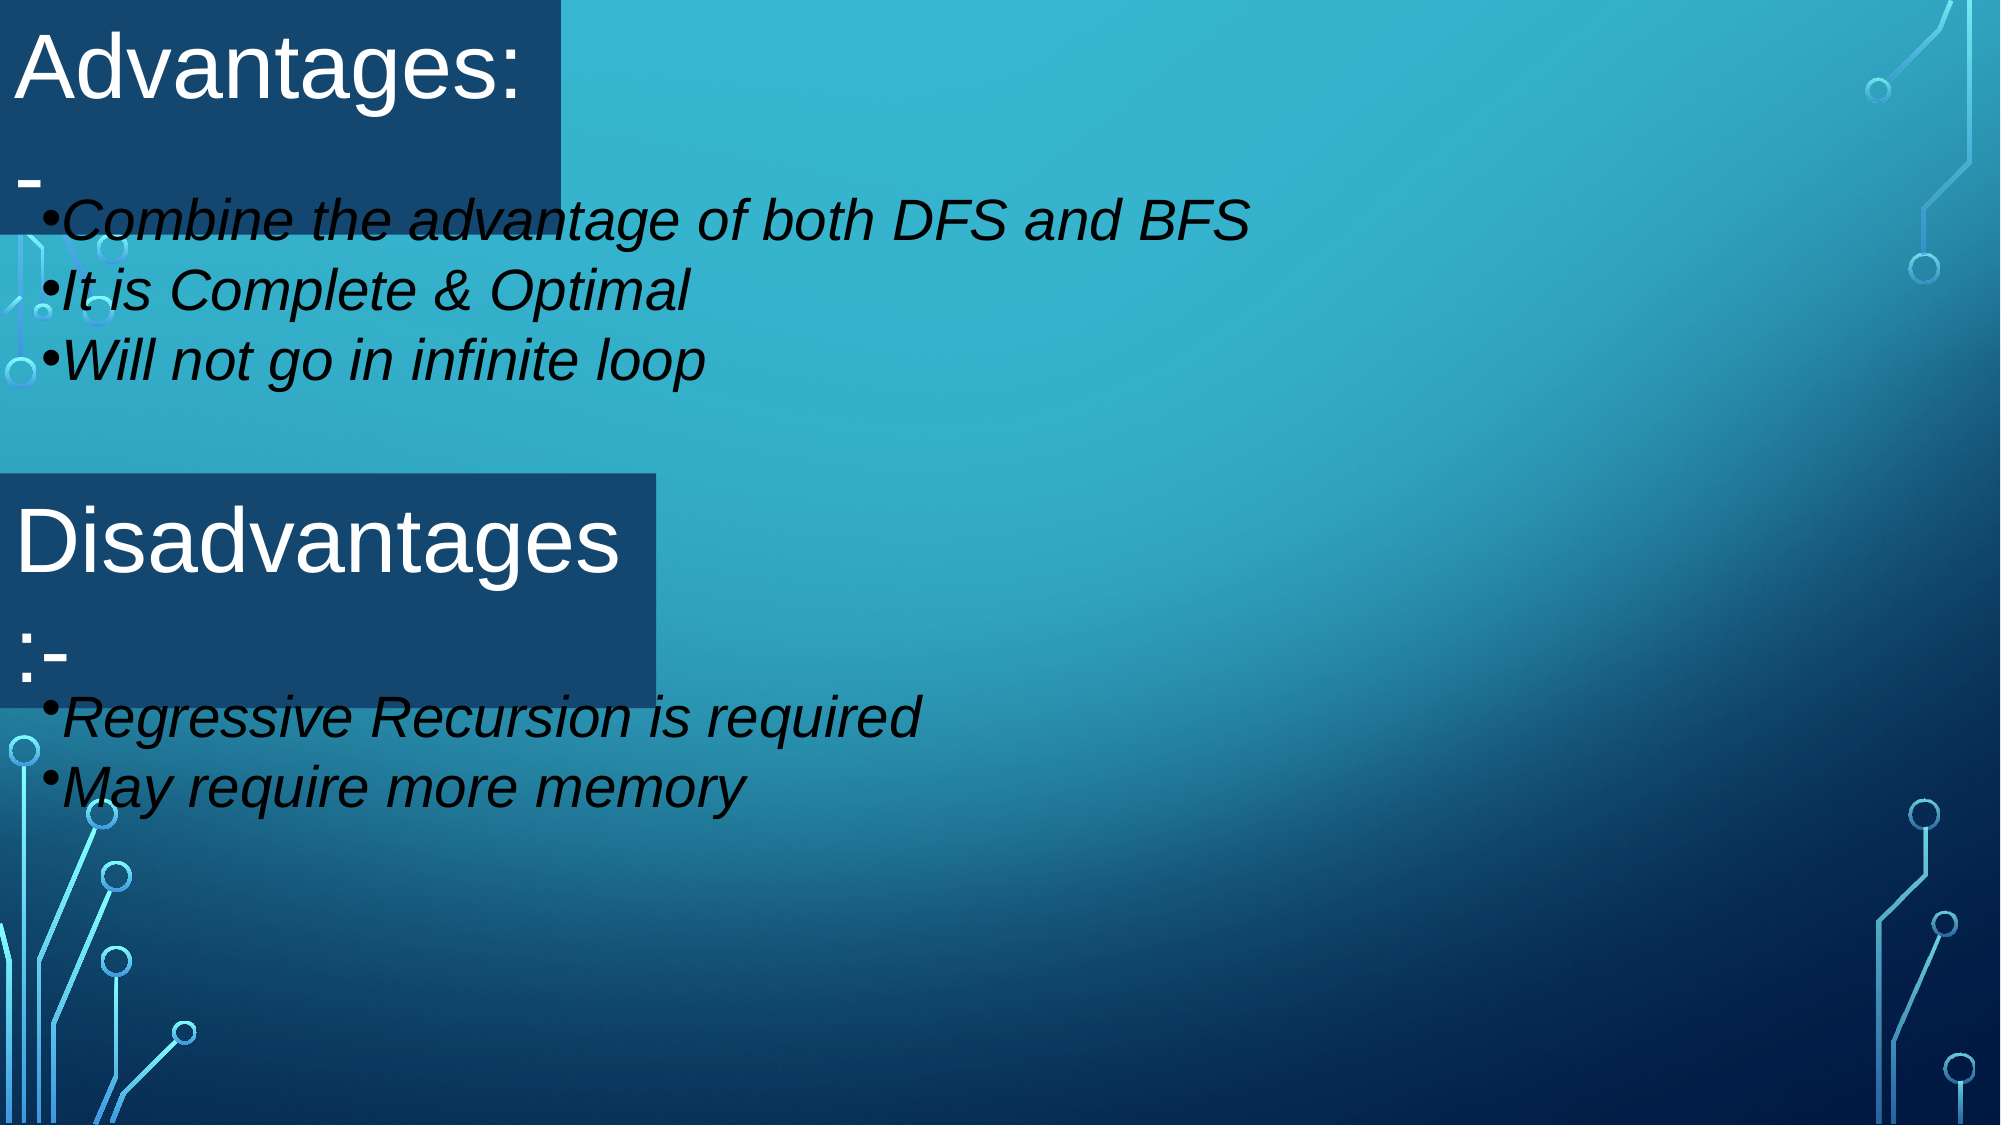

Advantages:-
Combine the advantage of both DFS and BFS
It is Complete & Optimal
Will not go in infinite loop
Disadvantages:-
Regressive Recursion is required
May require more memory